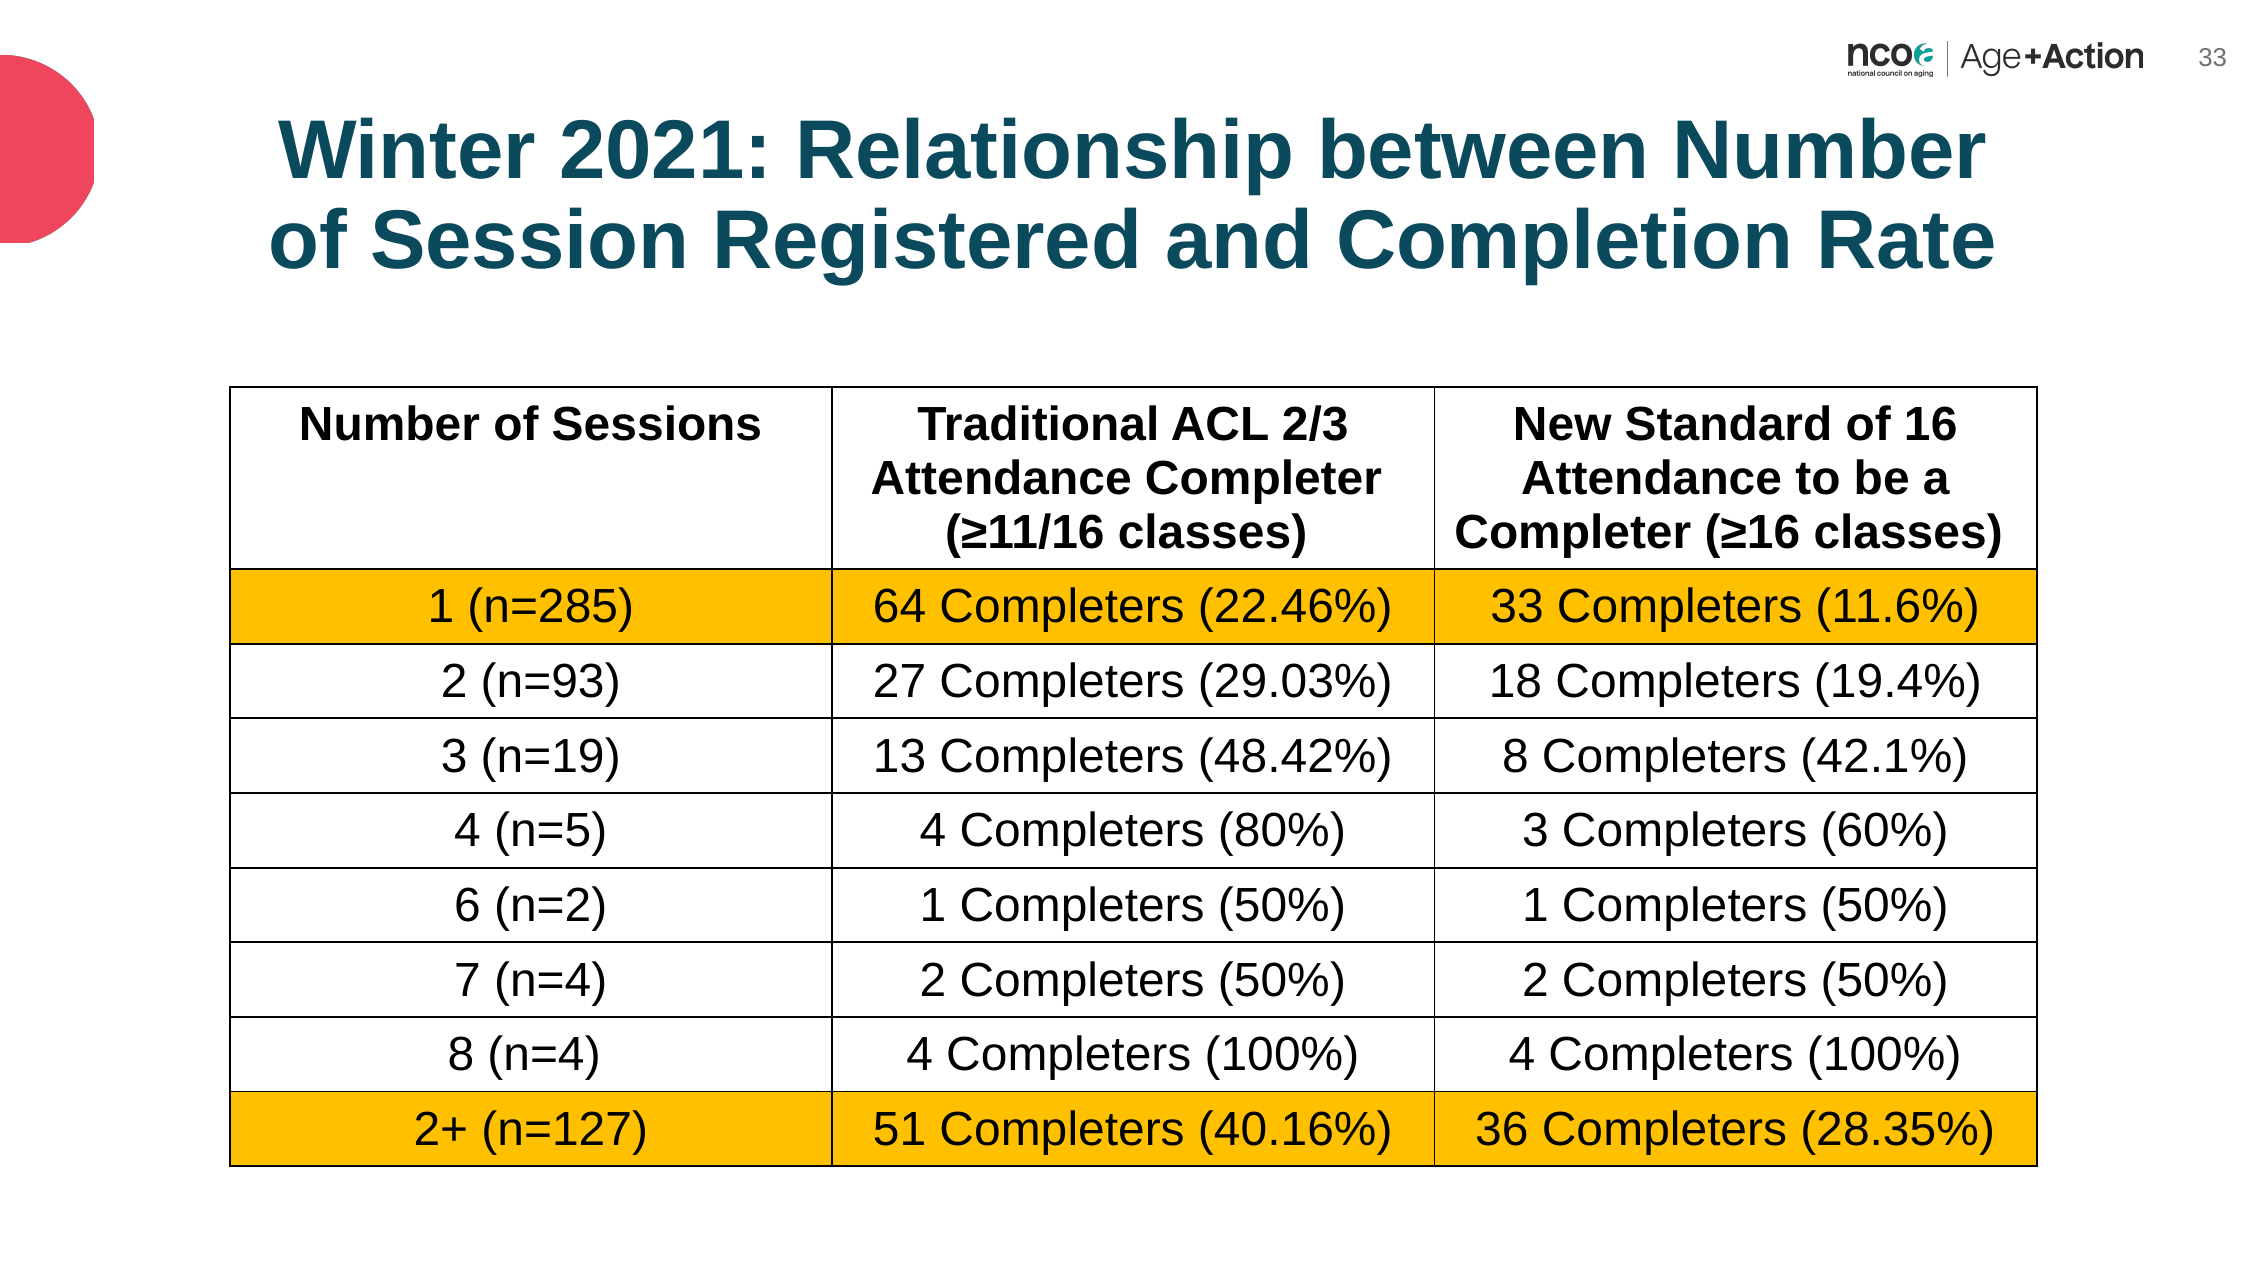

Winter 2021: Relationship between Number of Session Registered and Completion Rate
| Number of Sessions | Traditional ACL 2/3 Attendance Completer (≥11/16 classes) | New Standard of 16 Attendance to be a Completer (≥16 classes) |
| --- | --- | --- |
| 1 (n=285) | 64 Completers (22.46%) | 33 Completers (11.6%) |
| 2 (n=93) | 27 Completers (29.03%) | 18 Completers (19.4%) |
| 3 (n=19) | 13 Completers (48.42%) | 8 Completers (42.1%) |
| 4 (n=5) | 4 Completers (80%) | 3 Completers (60%) |
| 6 (n=2) | 1 Completers (50%) | 1 Completers (50%) |
| 7 (n=4) | 2 Completers (50%) | 2 Completers (50%) |
| 8 (n=4) | 4 Completers (100%) | 4 Completers (100%) |
| 2+ (n=127) | 51 Completers (40.16%) | 36 Completers (28.35%) |